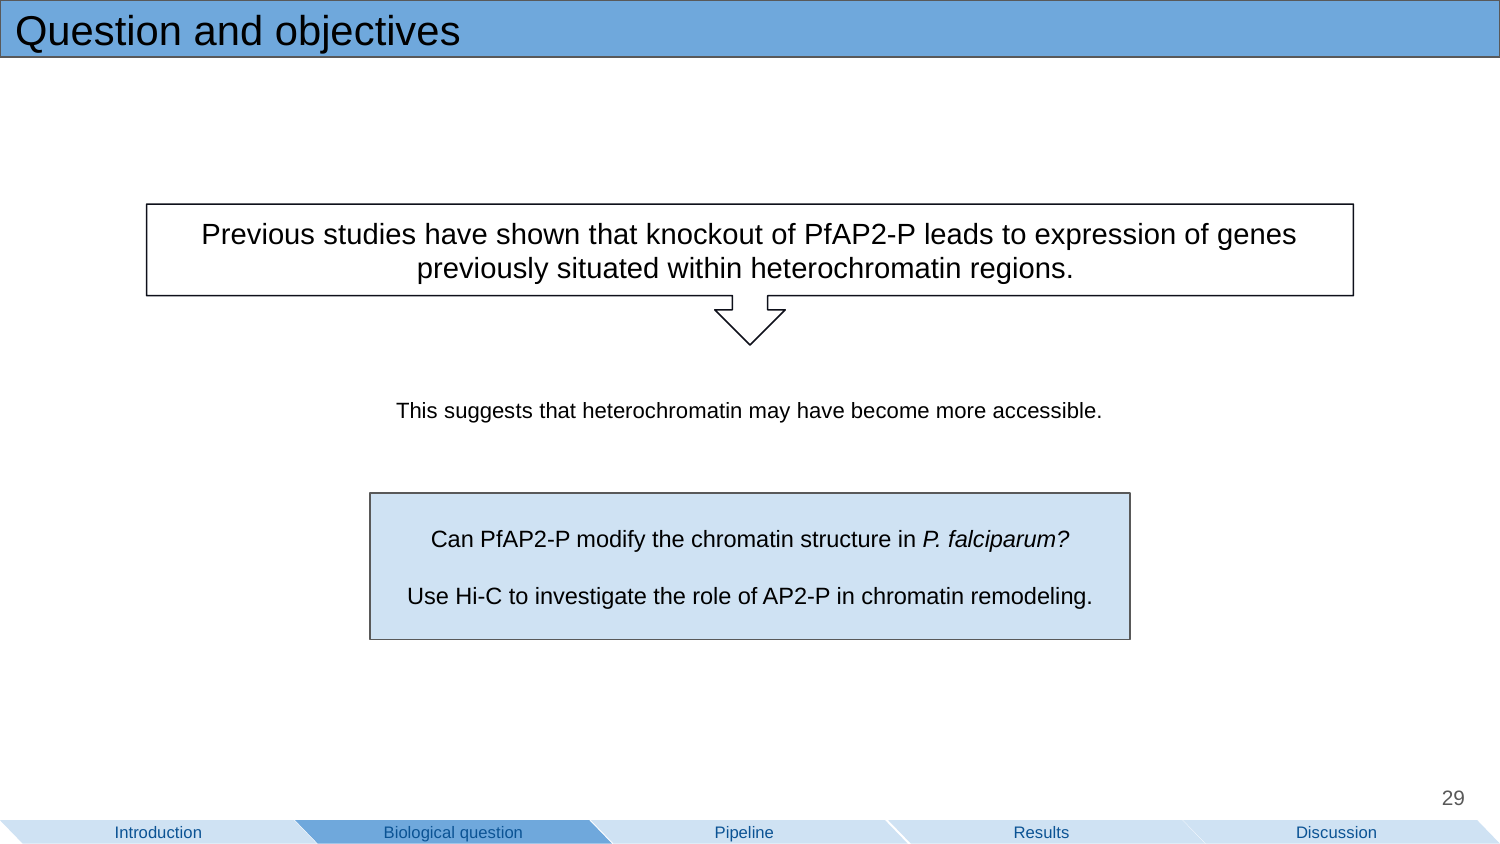

# Question and objectives
Previous studies have shown that knockout of PfAP2-P leads to expression of genes previously situated within heterochromatin regions.
This suggests that heterochromatin may have become more accessible.
Can PfAP2-P modify the chromatin structure in P. falciparum?

Use Hi-C to investigate the role of AP2-P in chromatin remodeling.
29
Pipeline
Results
Discussion
Introduction
Biological question